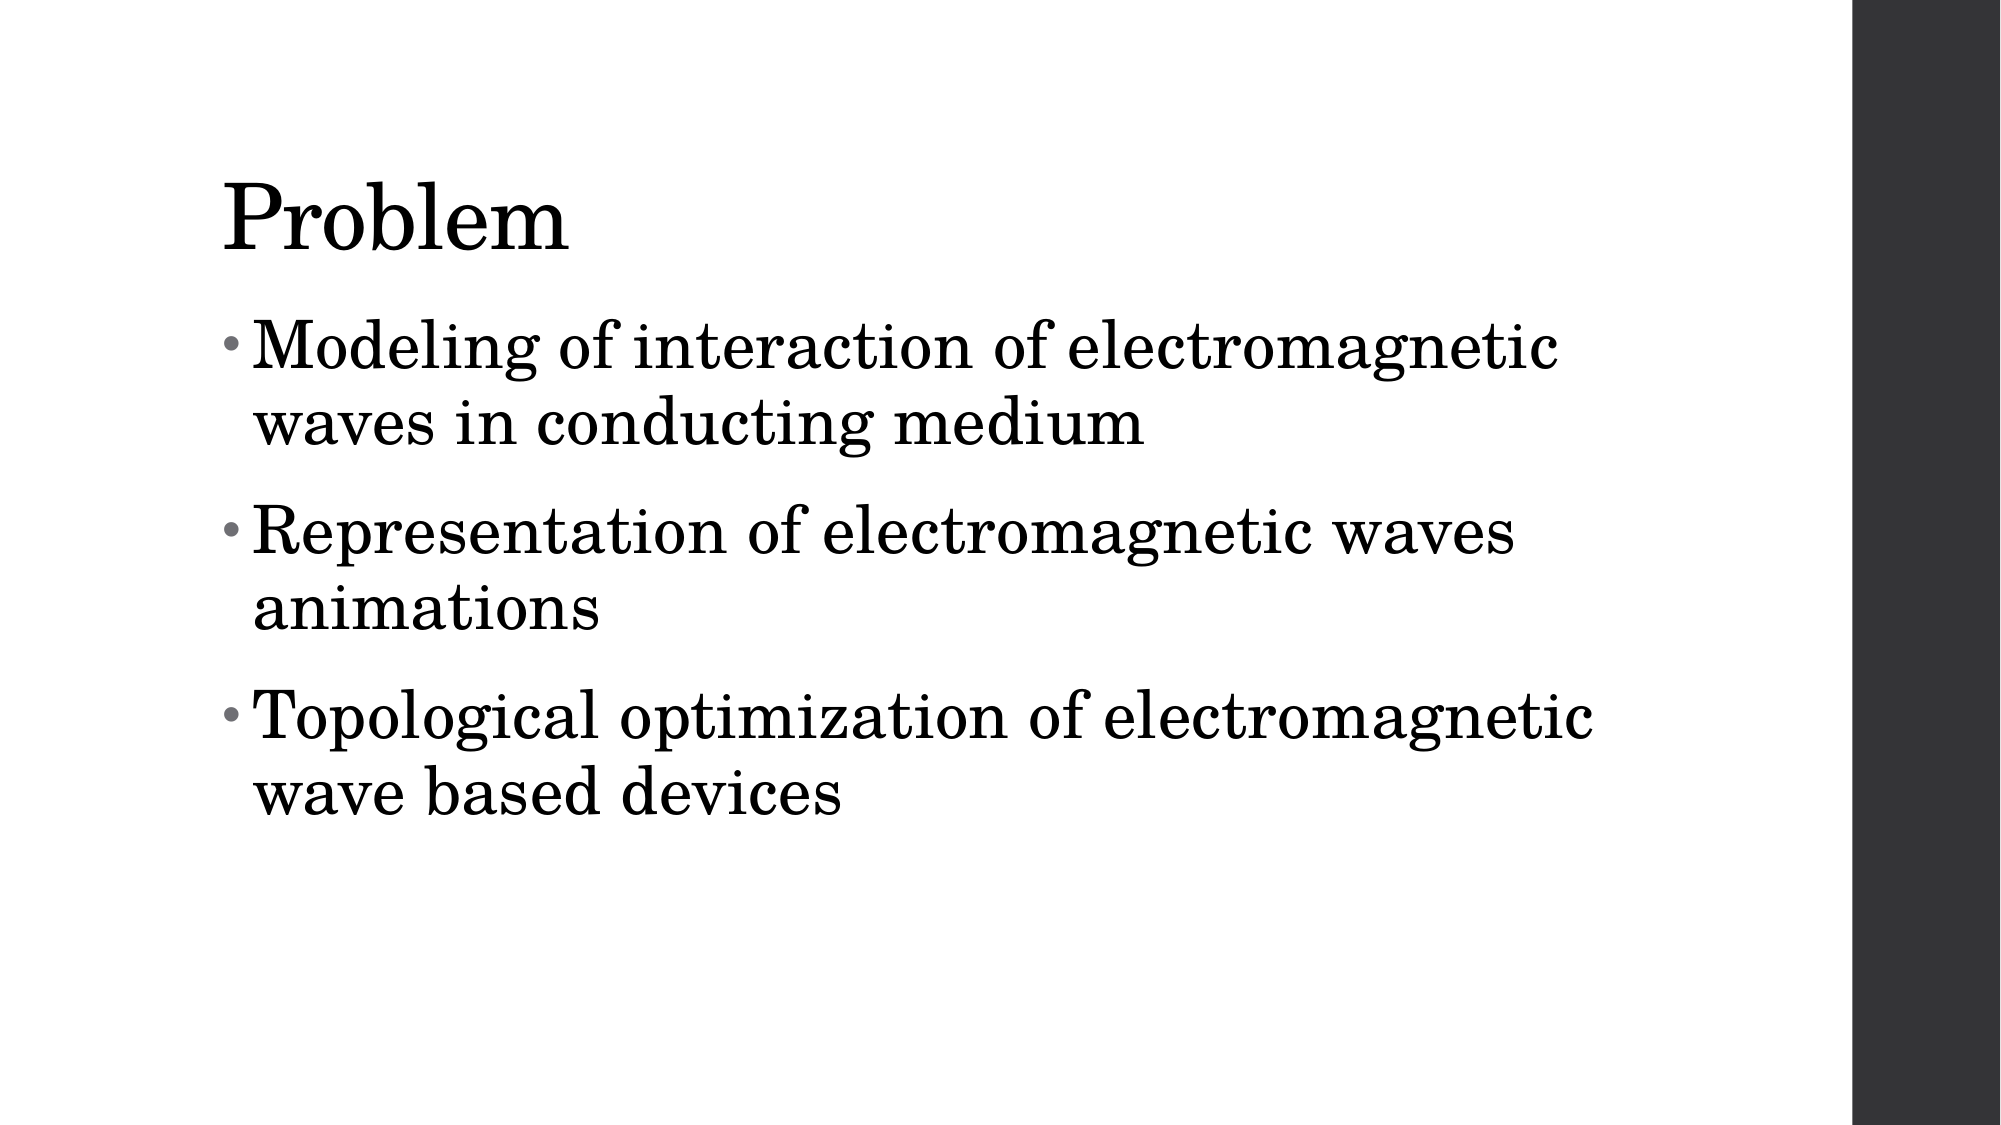

# Problem
Modeling of interaction of electromagnetic waves in conducting medium
Representation of electromagnetic waves animations
Topological optimization of electromagnetic wave based devices